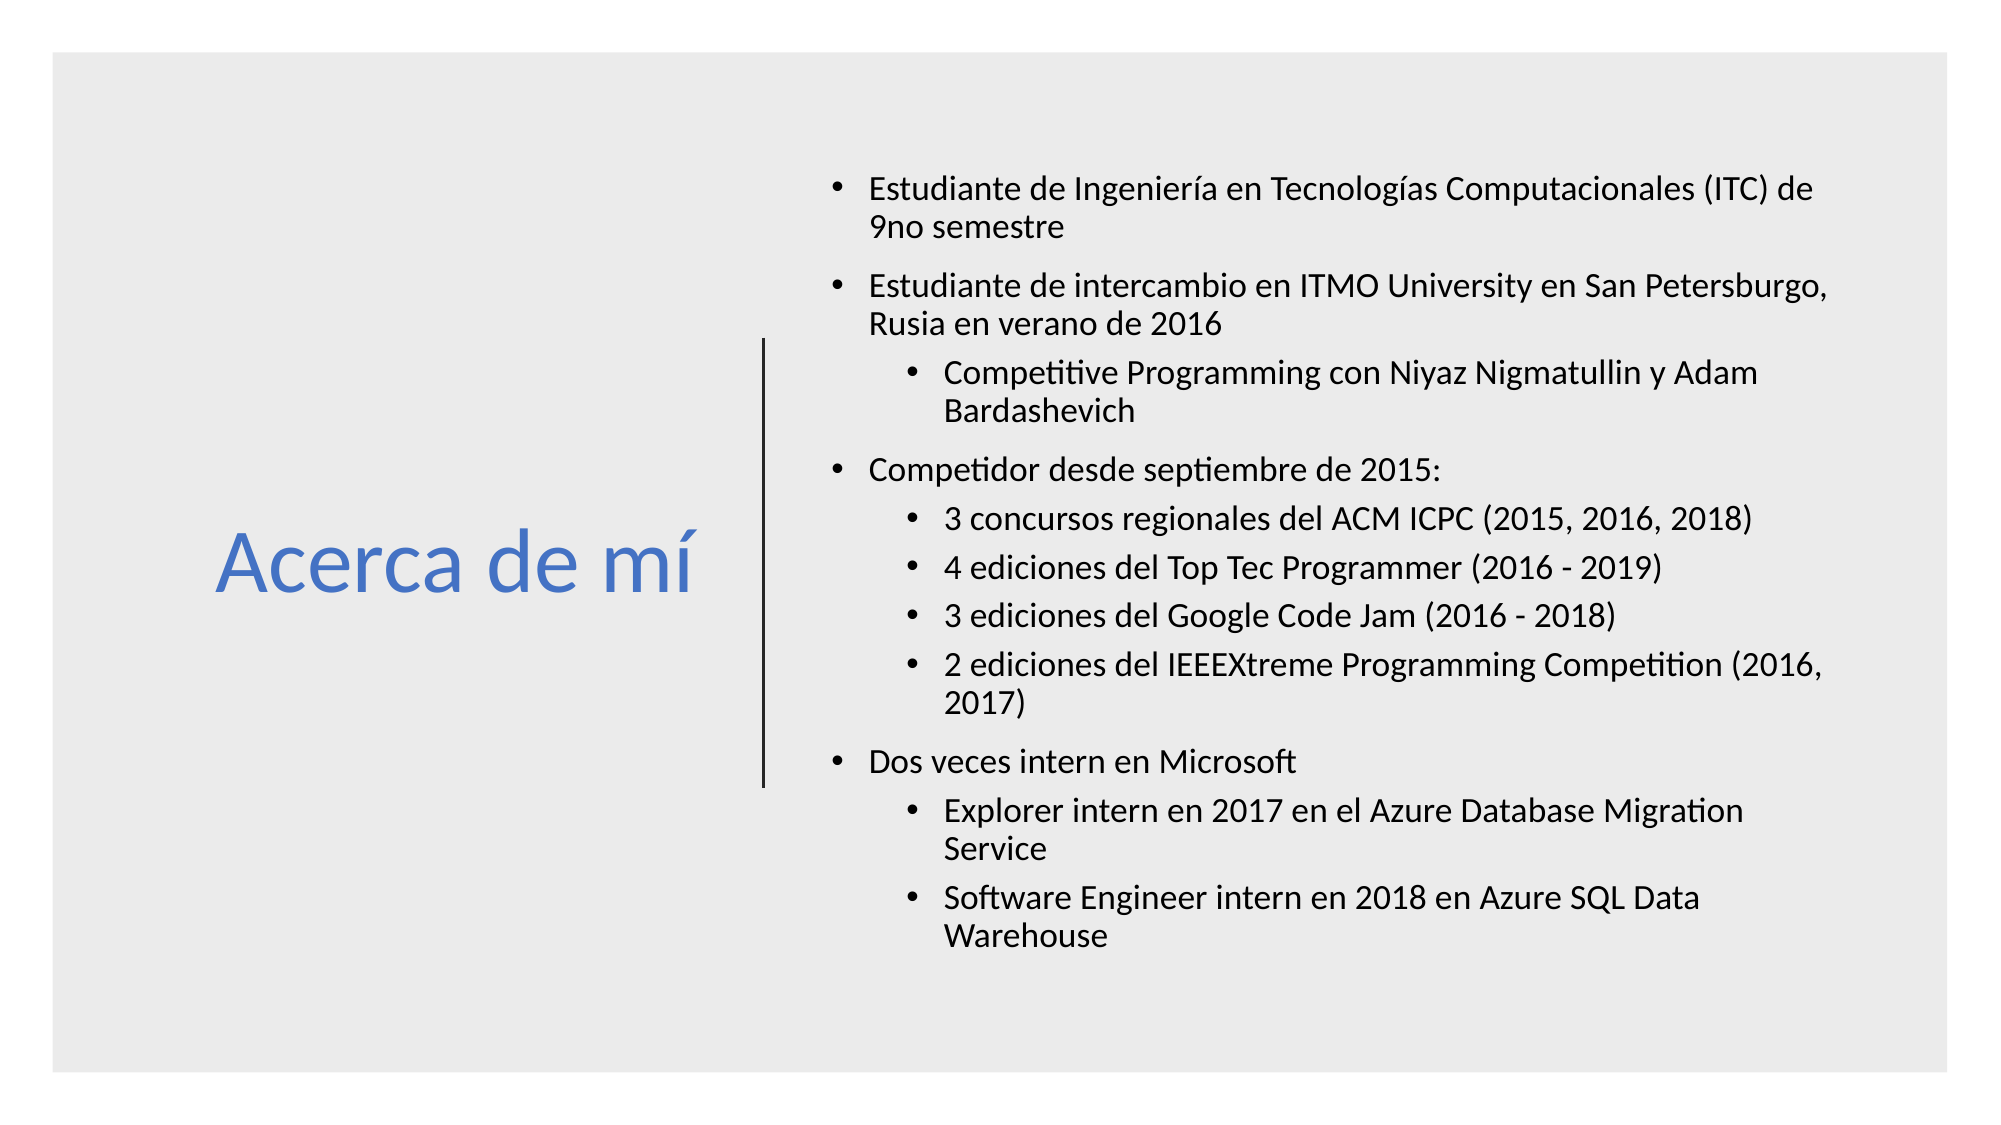

# Acerca de mí
Estudiante de Ingeniería en Tecnologías Computacionales (ITC) de 9no semestre
Estudiante de intercambio en ITMO University en San Petersburgo, Rusia en verano de 2016
Competitive Programming con Niyaz Nigmatullin y Adam Bardashevich
Competidor desde septiembre de 2015:
3 concursos regionales del ACM ICPC (2015, 2016, 2018)
4 ediciones del Top Tec Programmer (2016 - 2019)
3 ediciones del Google Code Jam (2016 - 2018)
2 ediciones del IEEEXtreme Programming Competition (2016, 2017)
Dos veces intern en Microsoft
Explorer intern en 2017 en el Azure Database Migration Service
Software Engineer intern en 2018 en Azure SQL Data Warehouse